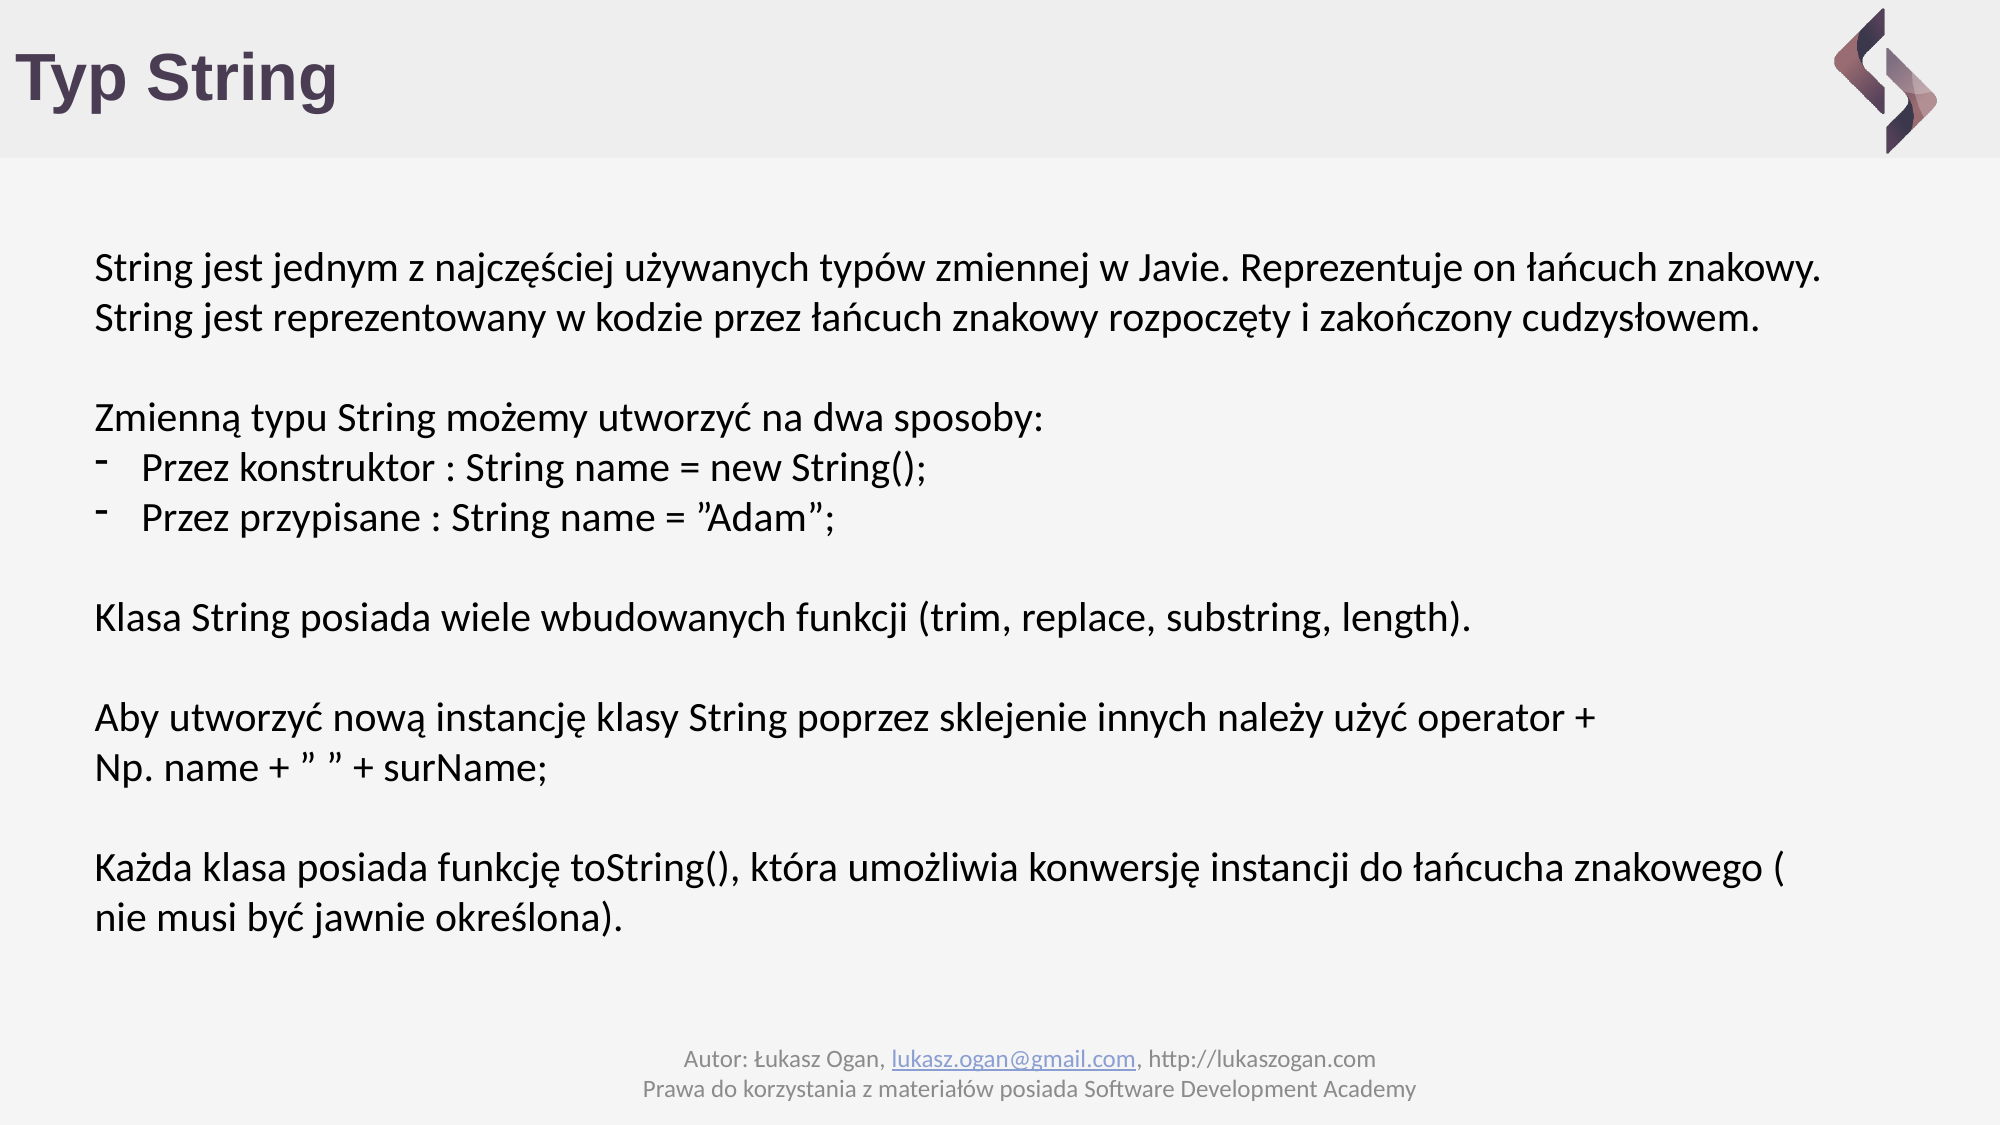

# Typ String
String jest jednym z najczęściej używanych typów zmiennej w Javie. Reprezentuje on łańcuch znakowy.
String jest reprezentowany w kodzie przez łańcuch znakowy rozpoczęty i zakończony cudzysłowem.

Zmienną typu String możemy utworzyć na dwa sposoby:
Przez konstruktor : String name = new String();
Przez przypisane : String name = ”Adam”;

Klasa String posiada wiele wbudowanych funkcji (trim, replace, substring, length).

Aby utworzyć nową instancję klasy String poprzez sklejenie innych należy użyć operator +
Np. name + ” ” + surName;

Każda klasa posiada funkcję toString(), która umożliwia konwersję instancji do łańcucha znakowego (
nie musi być jawnie określona).

Autor: Łukasz Ogan, lukasz.ogan@gmail.com, http://lukaszogan.com
Prawa do korzystania z materiałów posiada Software Development Academy